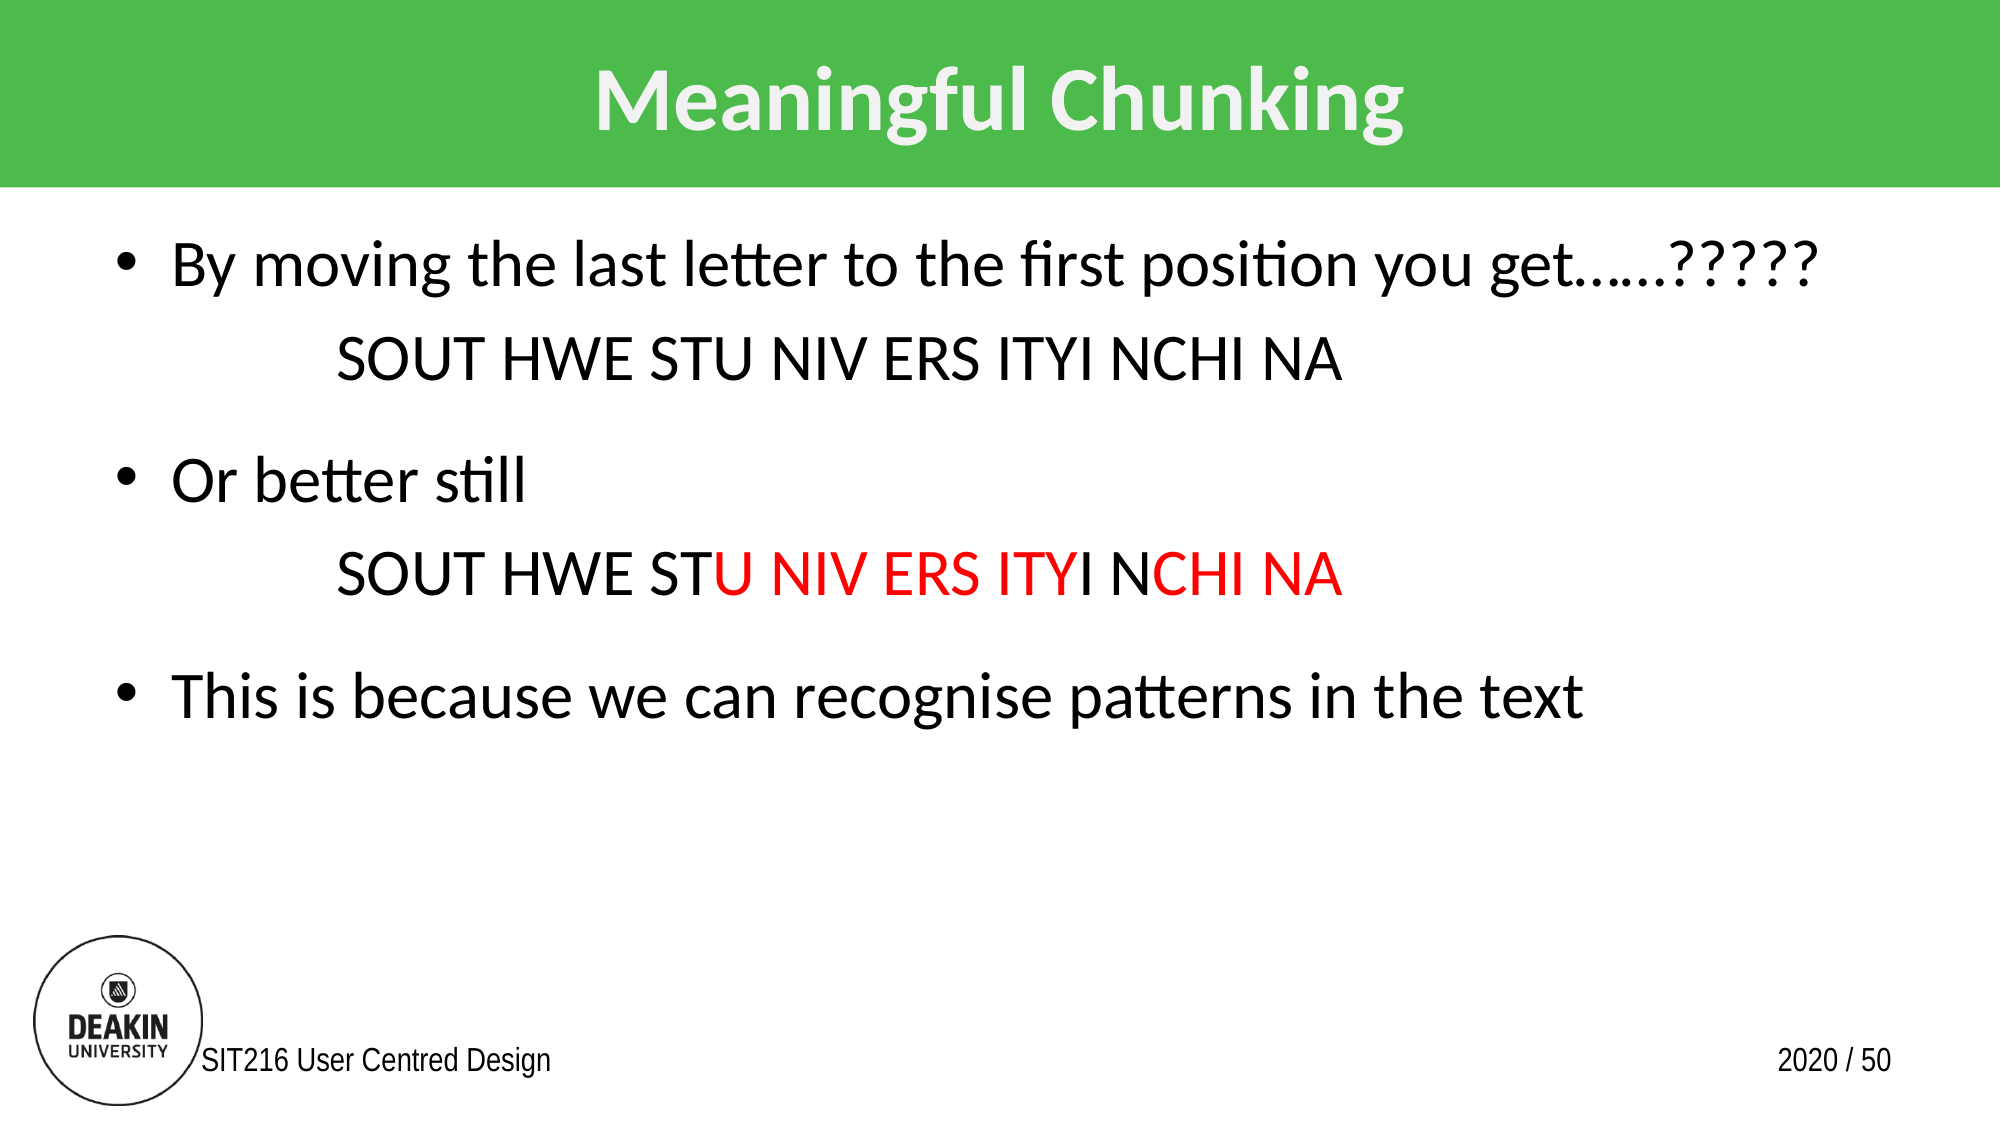

# Meaningful Chunking
By moving the last letter to the first position you get……?????
		 SOUT HWE STU NIV ERS ITYI NCHI NA

Or better still
		 SOUT HWE STU NIV ERS ITYI NCHI NA

This is because we can recognise patterns in the text